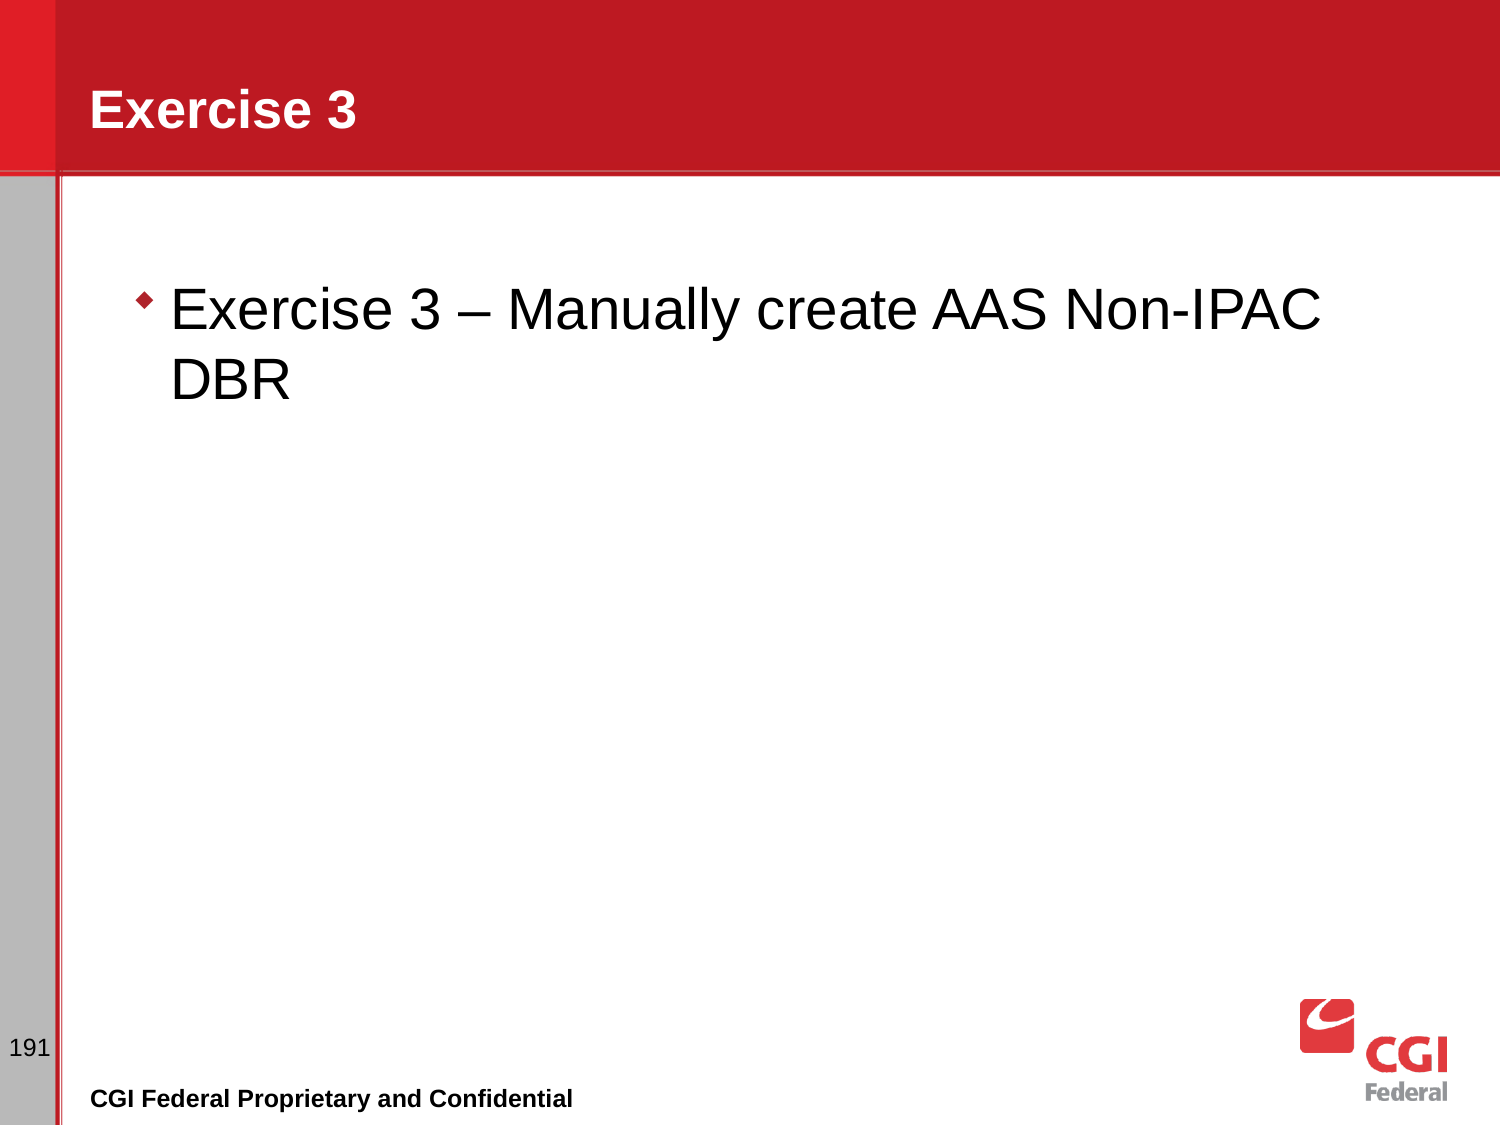

# Exercise 3
Exercise 3 – Manually create AAS Non-IPAC DBR

191
CGI Federal Proprietary and Confidential